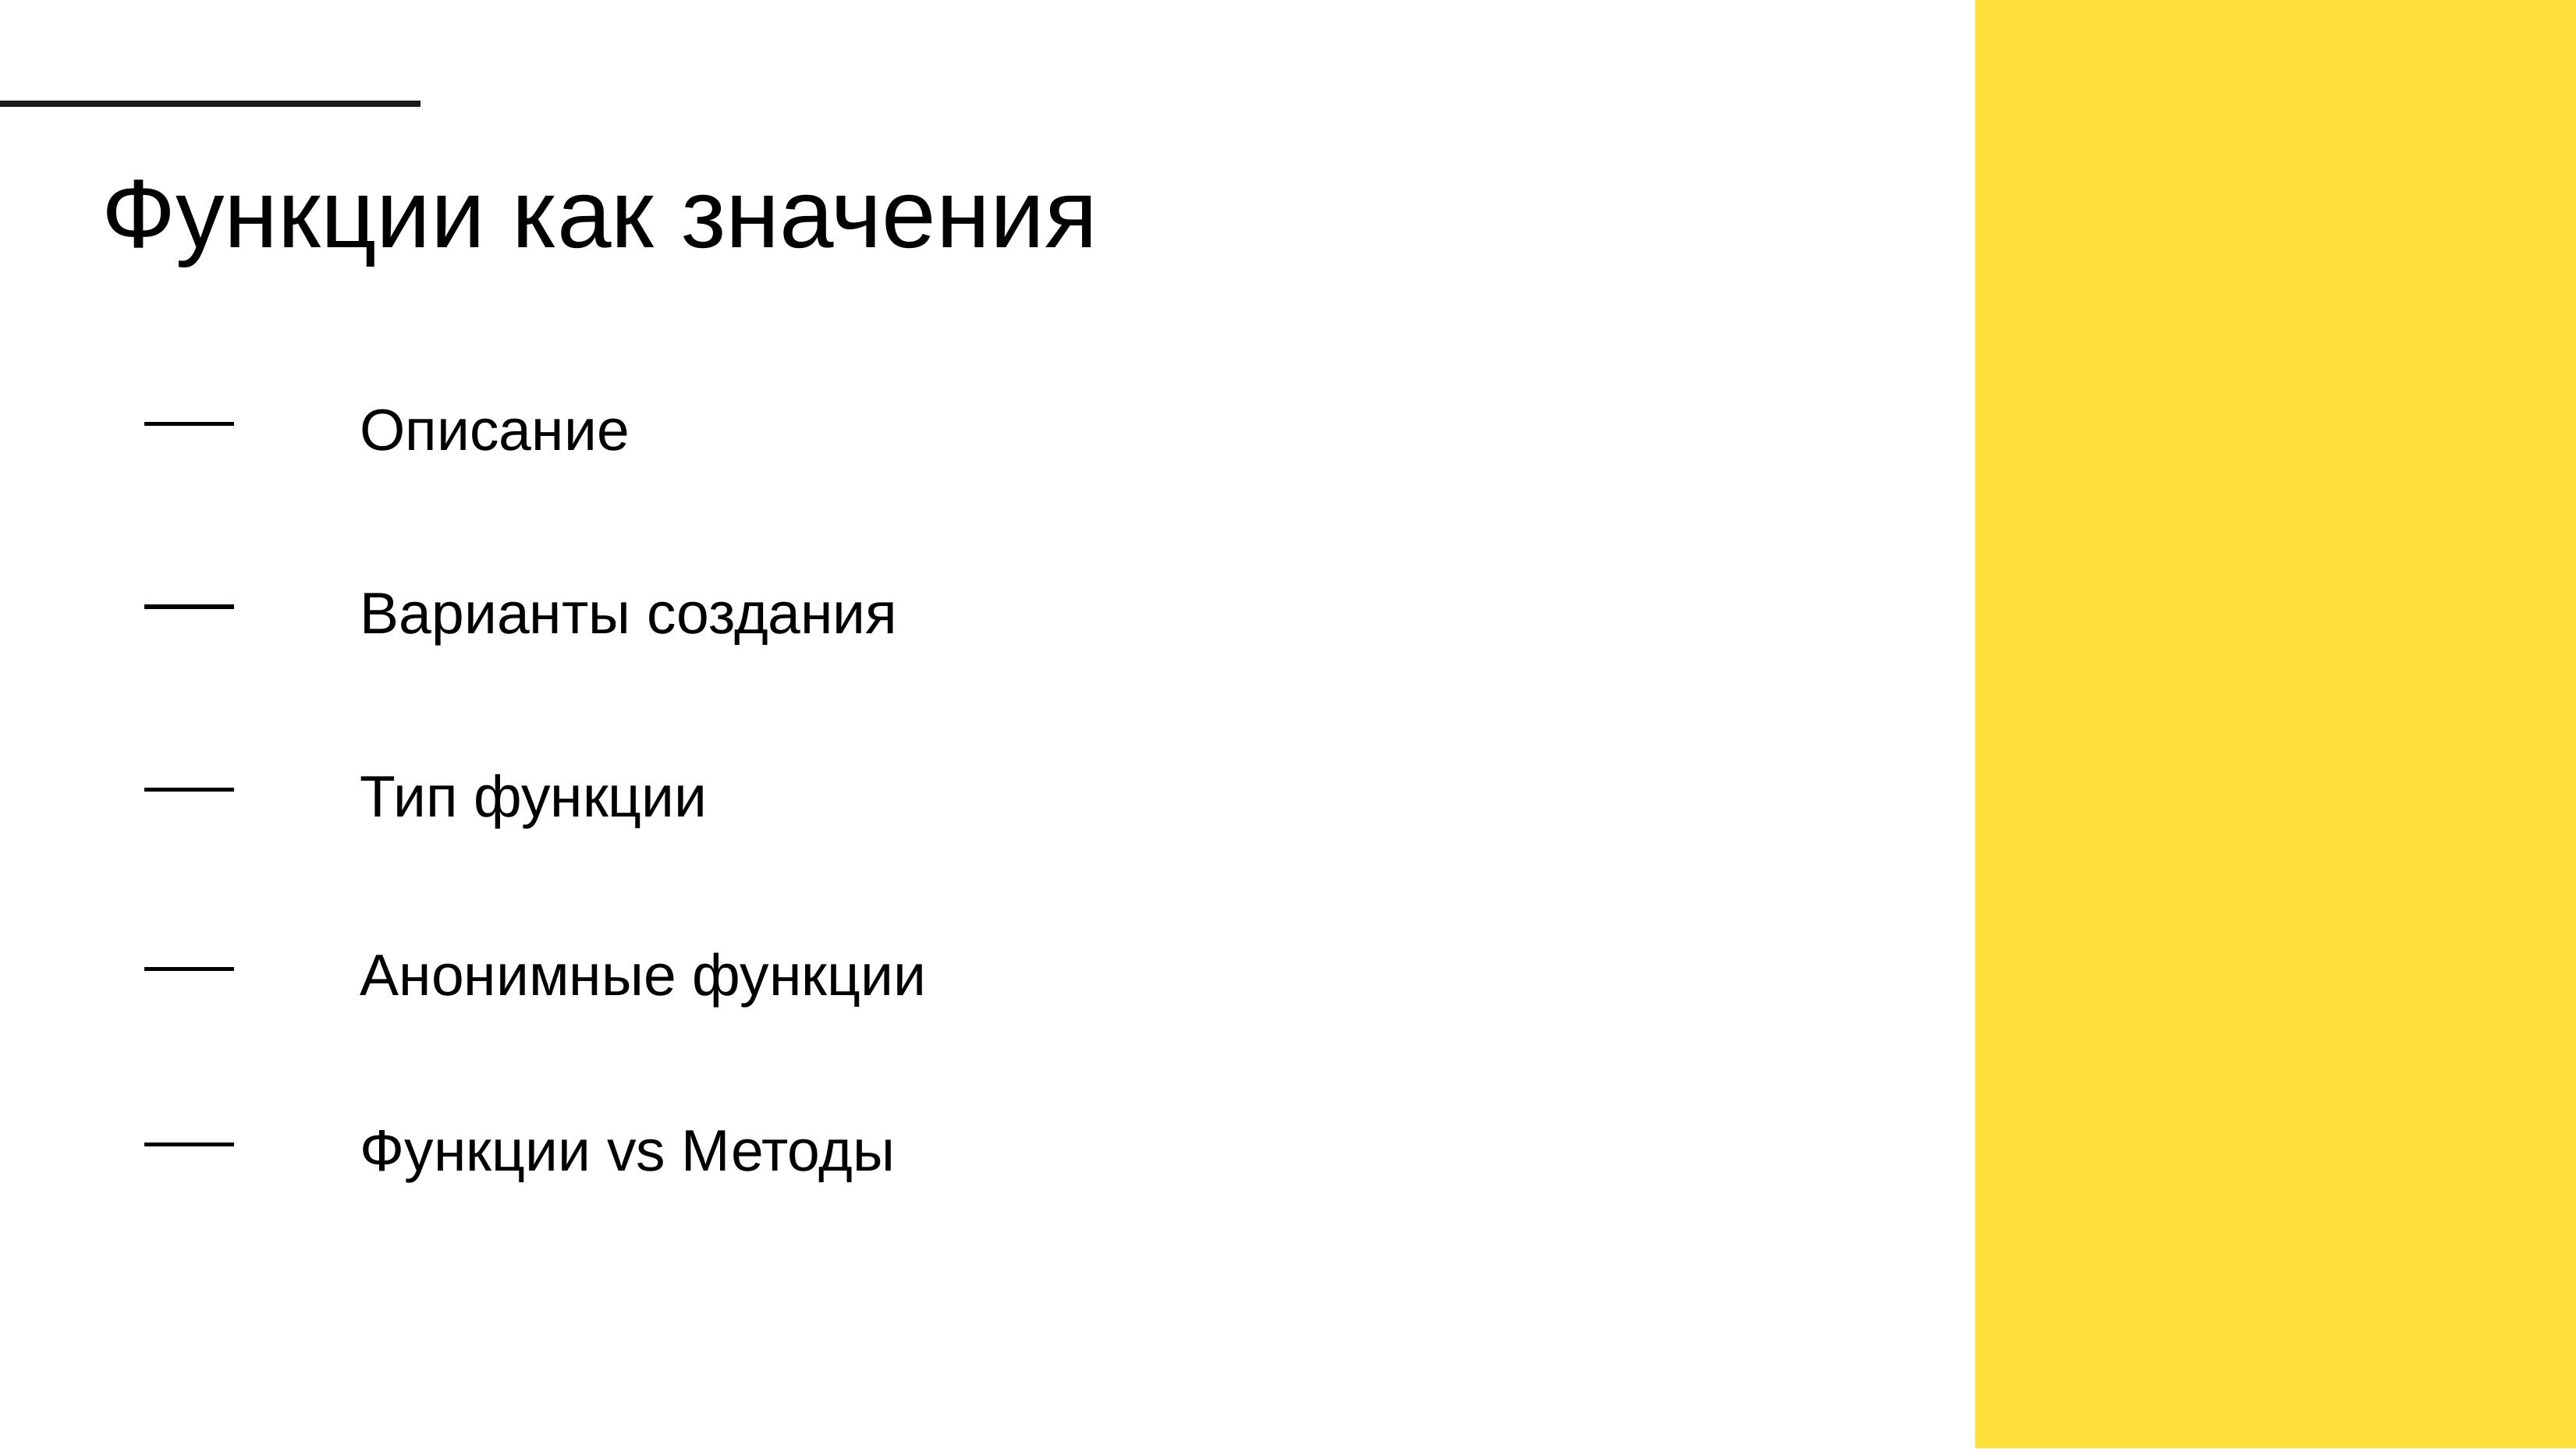

Функции как значения
Описание
Варианты создания
Тип функции
Анонимные функции
Функции vs Методы